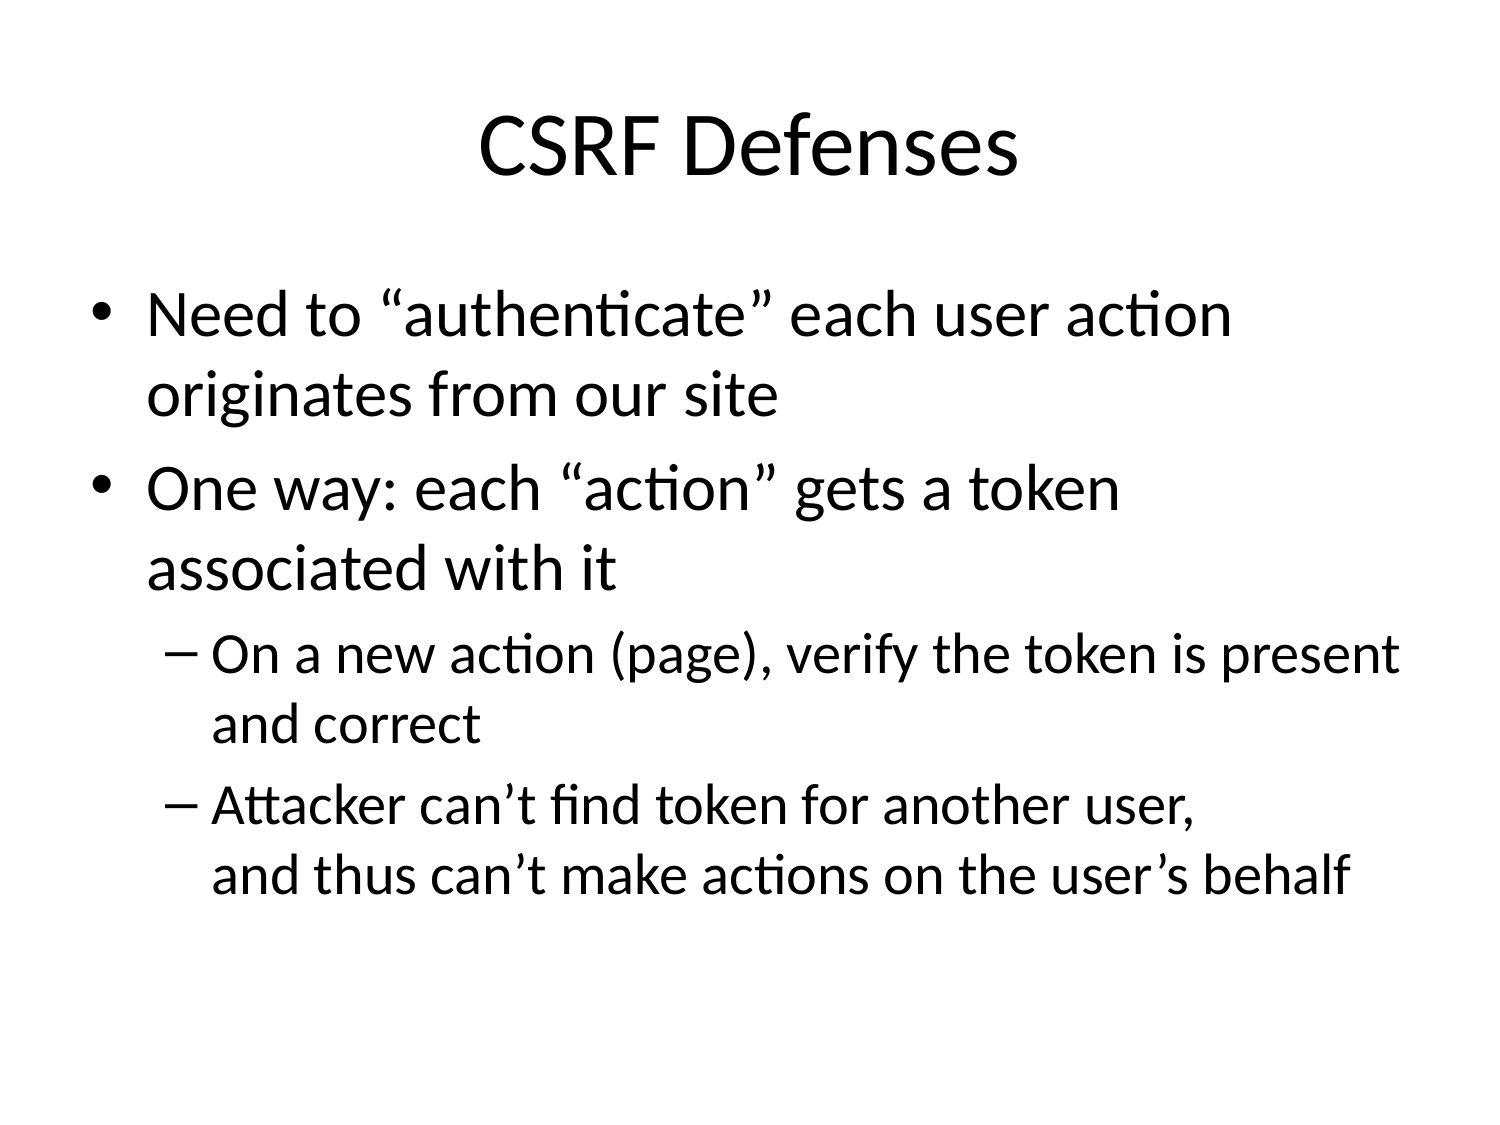

# CSRF Defenses
Need to “authenticate” each user action
originates from our site
One way: each “action” gets a token associated with it
On a new action (page), verify the token is present and correct
Attacker can’t find token for another user,
and thus can’t make actions on the user’s behalf